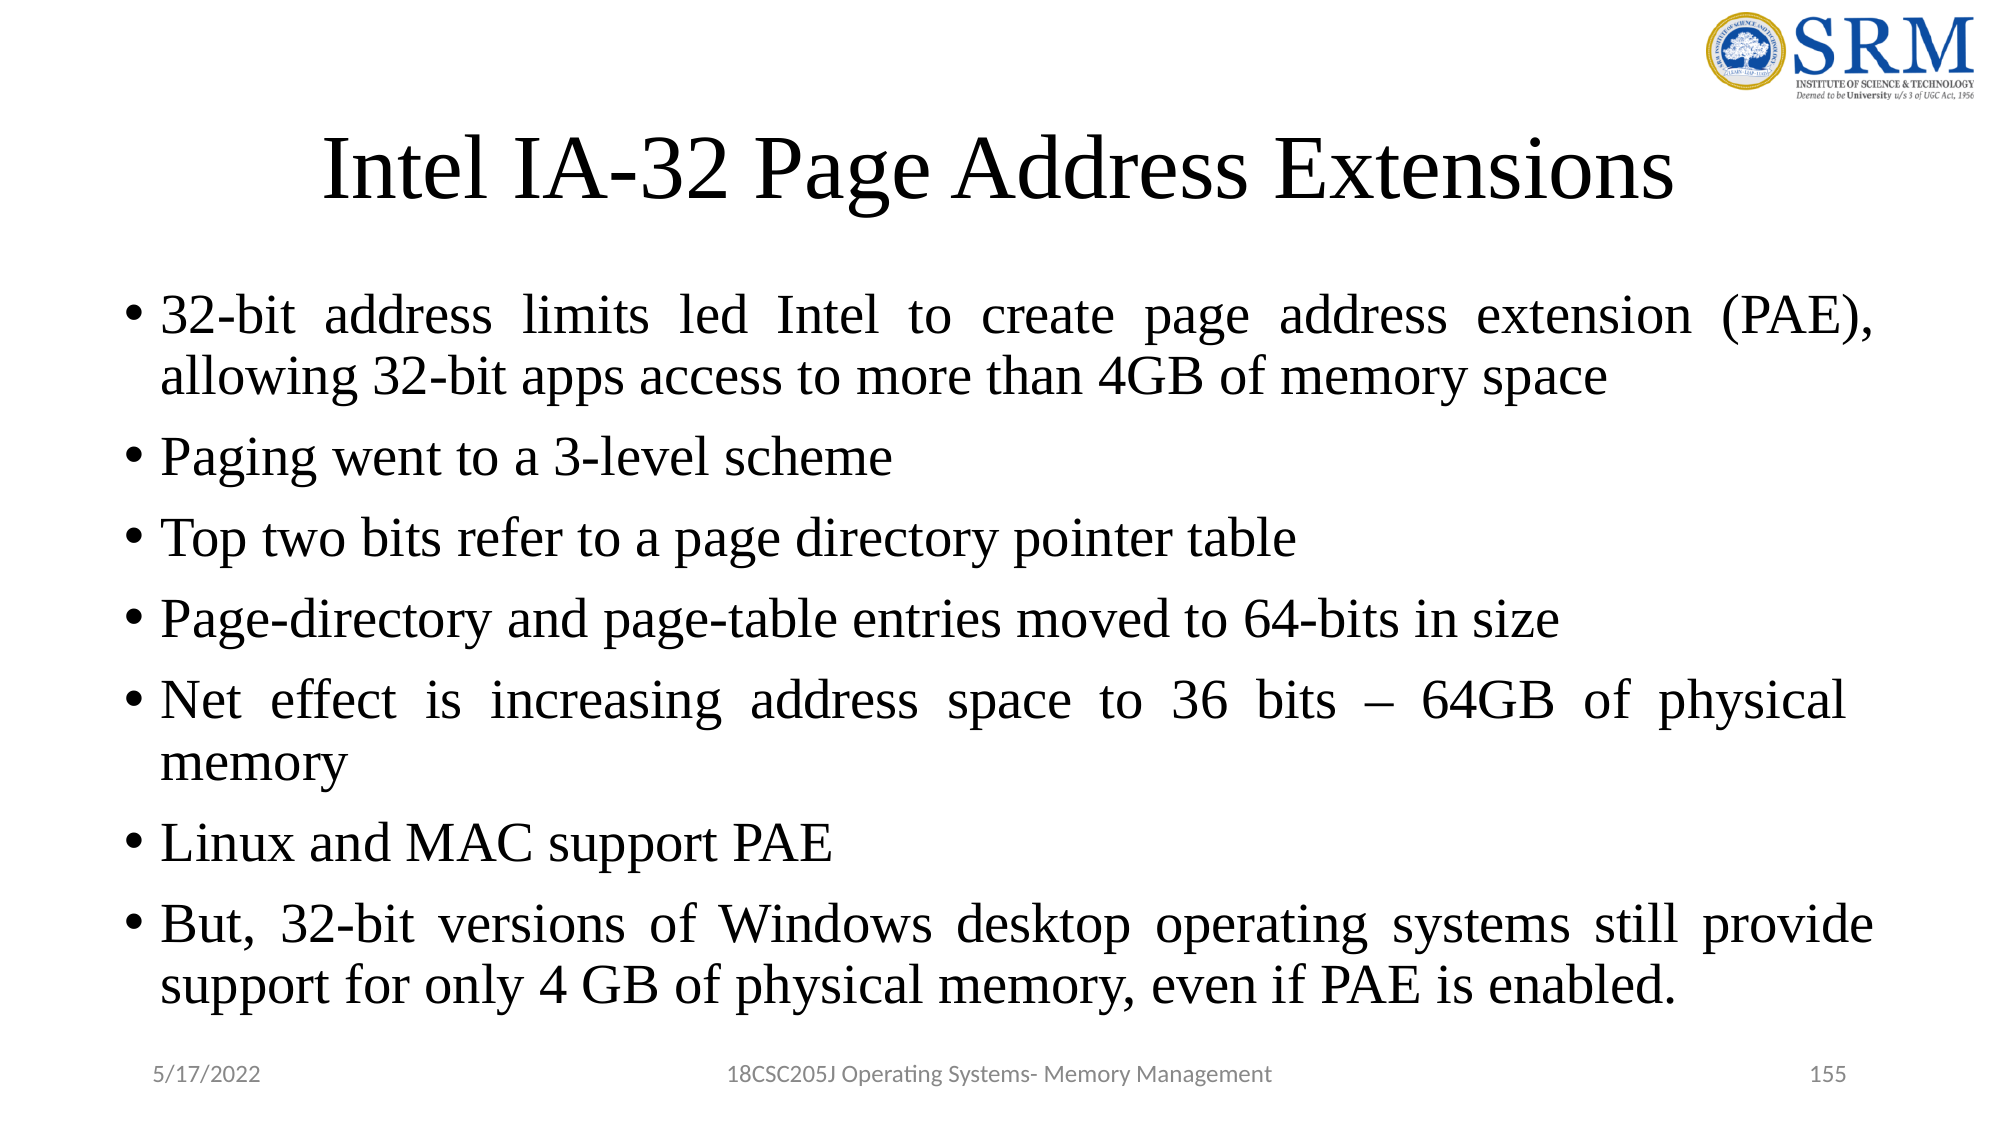

# Intel IA-32 Page Address Extensions
32-bit address limits led Intel to create page address extension (PAE), allowing 32-bit apps access to more than 4GB of memory space
Paging went to a 3-level scheme
Top two bits refer to a page directory pointer table
Page-directory and page-table entries moved to 64-bits in size
Net effect is increasing address space to 36 bits – 64GB of physical  memory
Linux and MAC support PAE
But, 32-bit versions of Windows desktop operating systems still provide support for only 4 GB of physical memory, even if PAE is enabled.

5/17/2022
18CSC205J Operating Systems- Memory Management
155